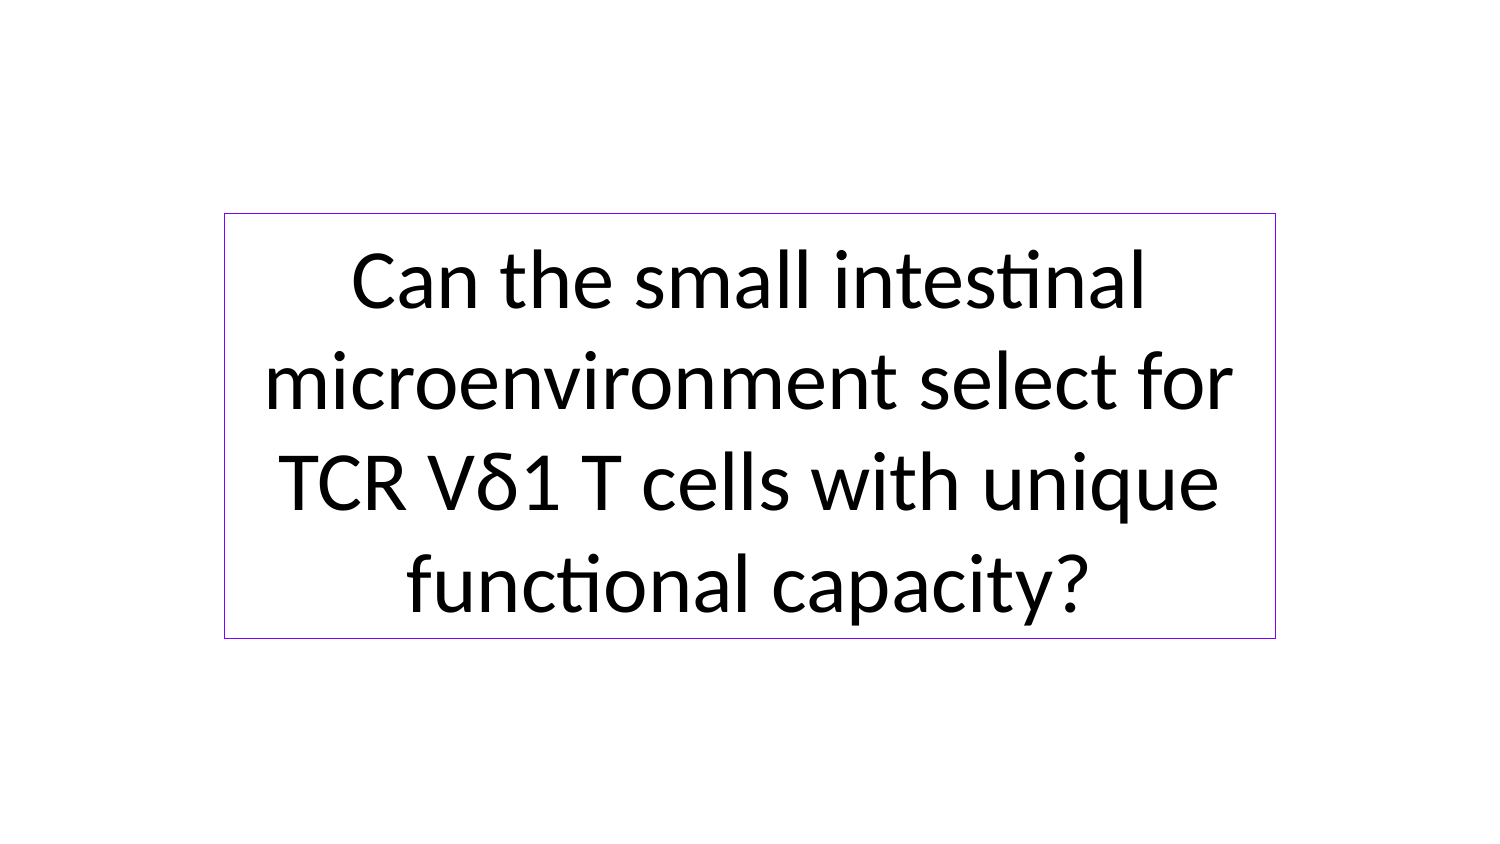

# Can the small intestinal microenvironment select for TCR Vδ1 T cells with unique functional capacity?